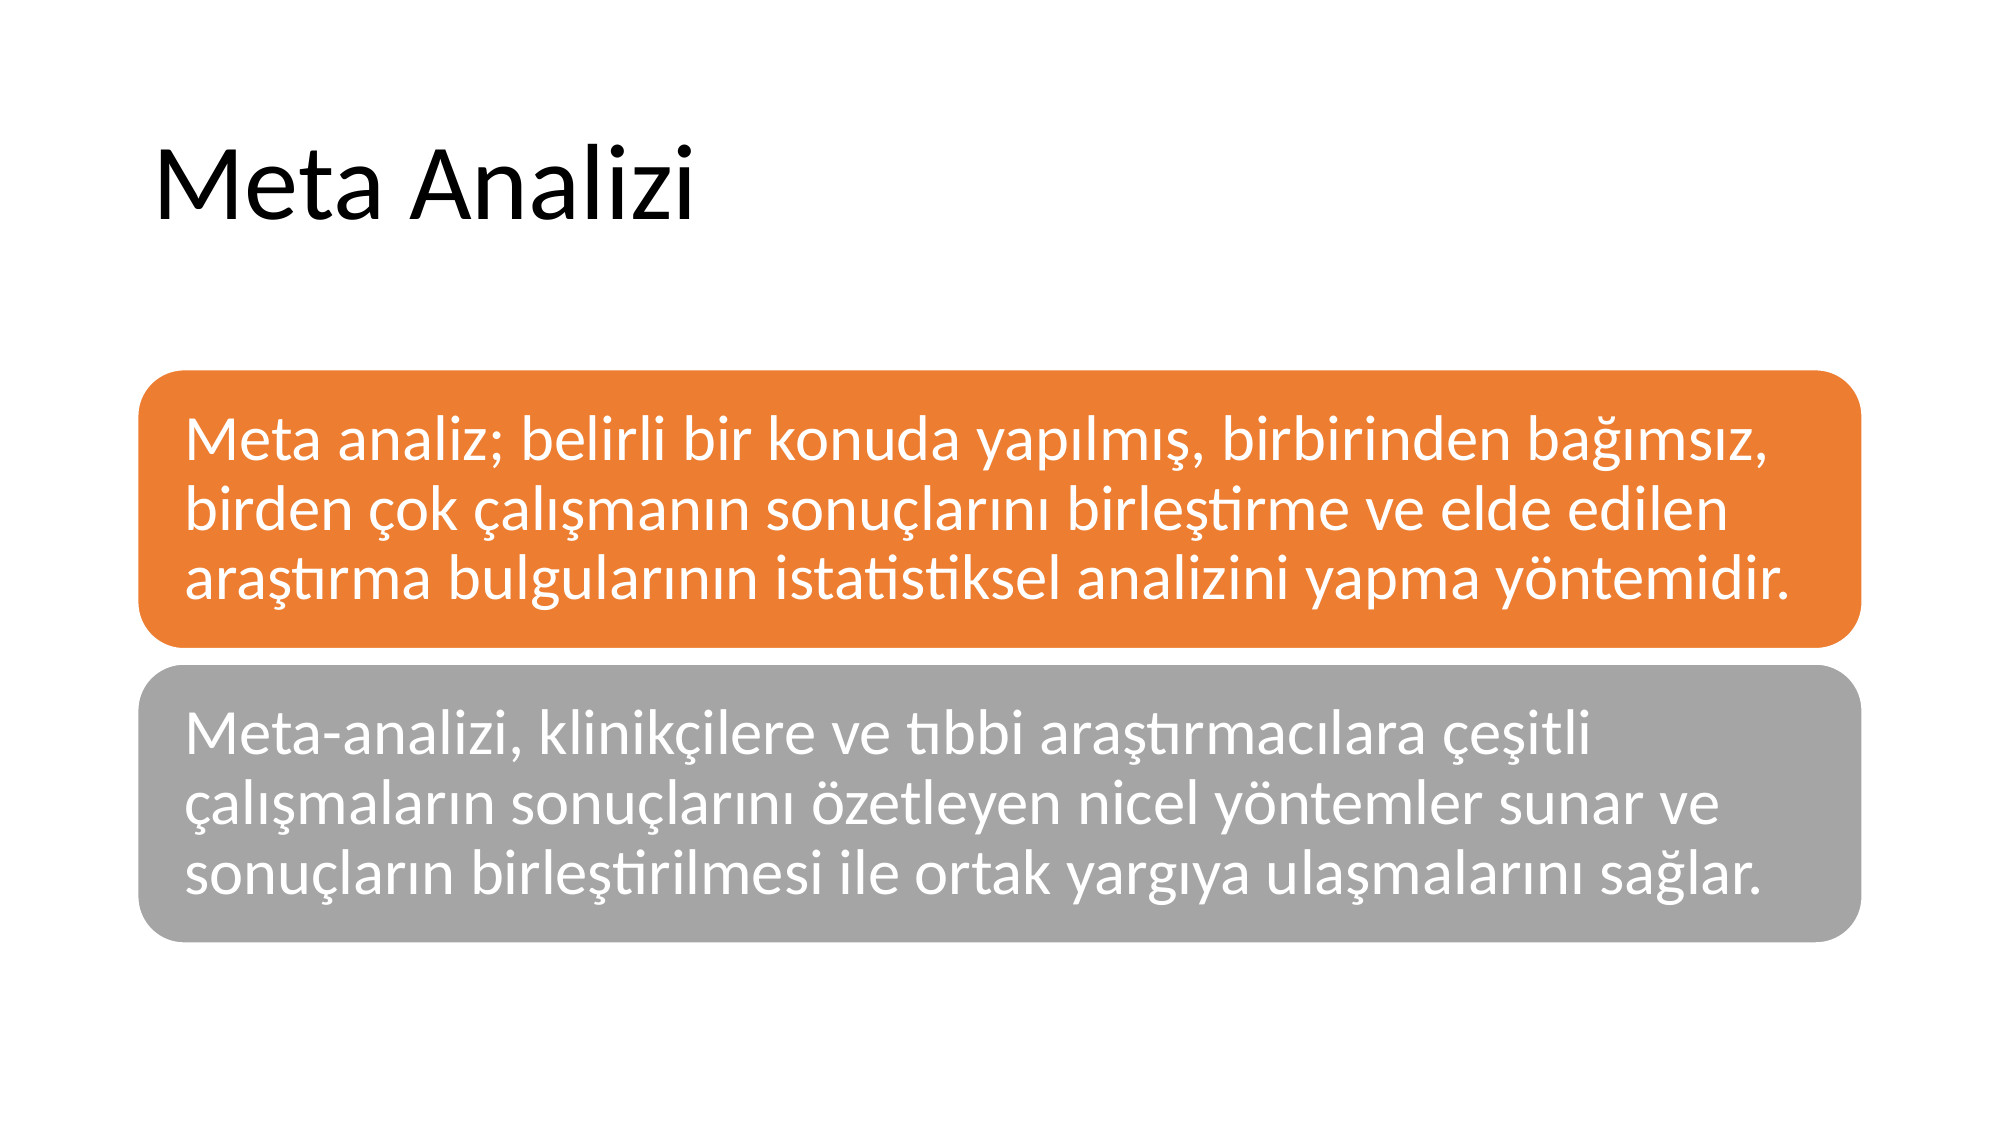

# Meta Analizi
Meta analiz; belirli bir konuda yapılmış, birbirinden bağımsız, birden çok çalışmanın sonuçlarını birleştirme ve elde edilen araştırma bulgularının istatistiksel analizini yapma yöntemidir.
Meta-analizi, klinikçilere ve tıbbi araştırmacılara çeşitli çalışmaların sonuçlarını özetleyen nicel yöntemler sunar ve sonuçların birleştirilmesi ile ortak yargıya ulaşmalarını sağlar.